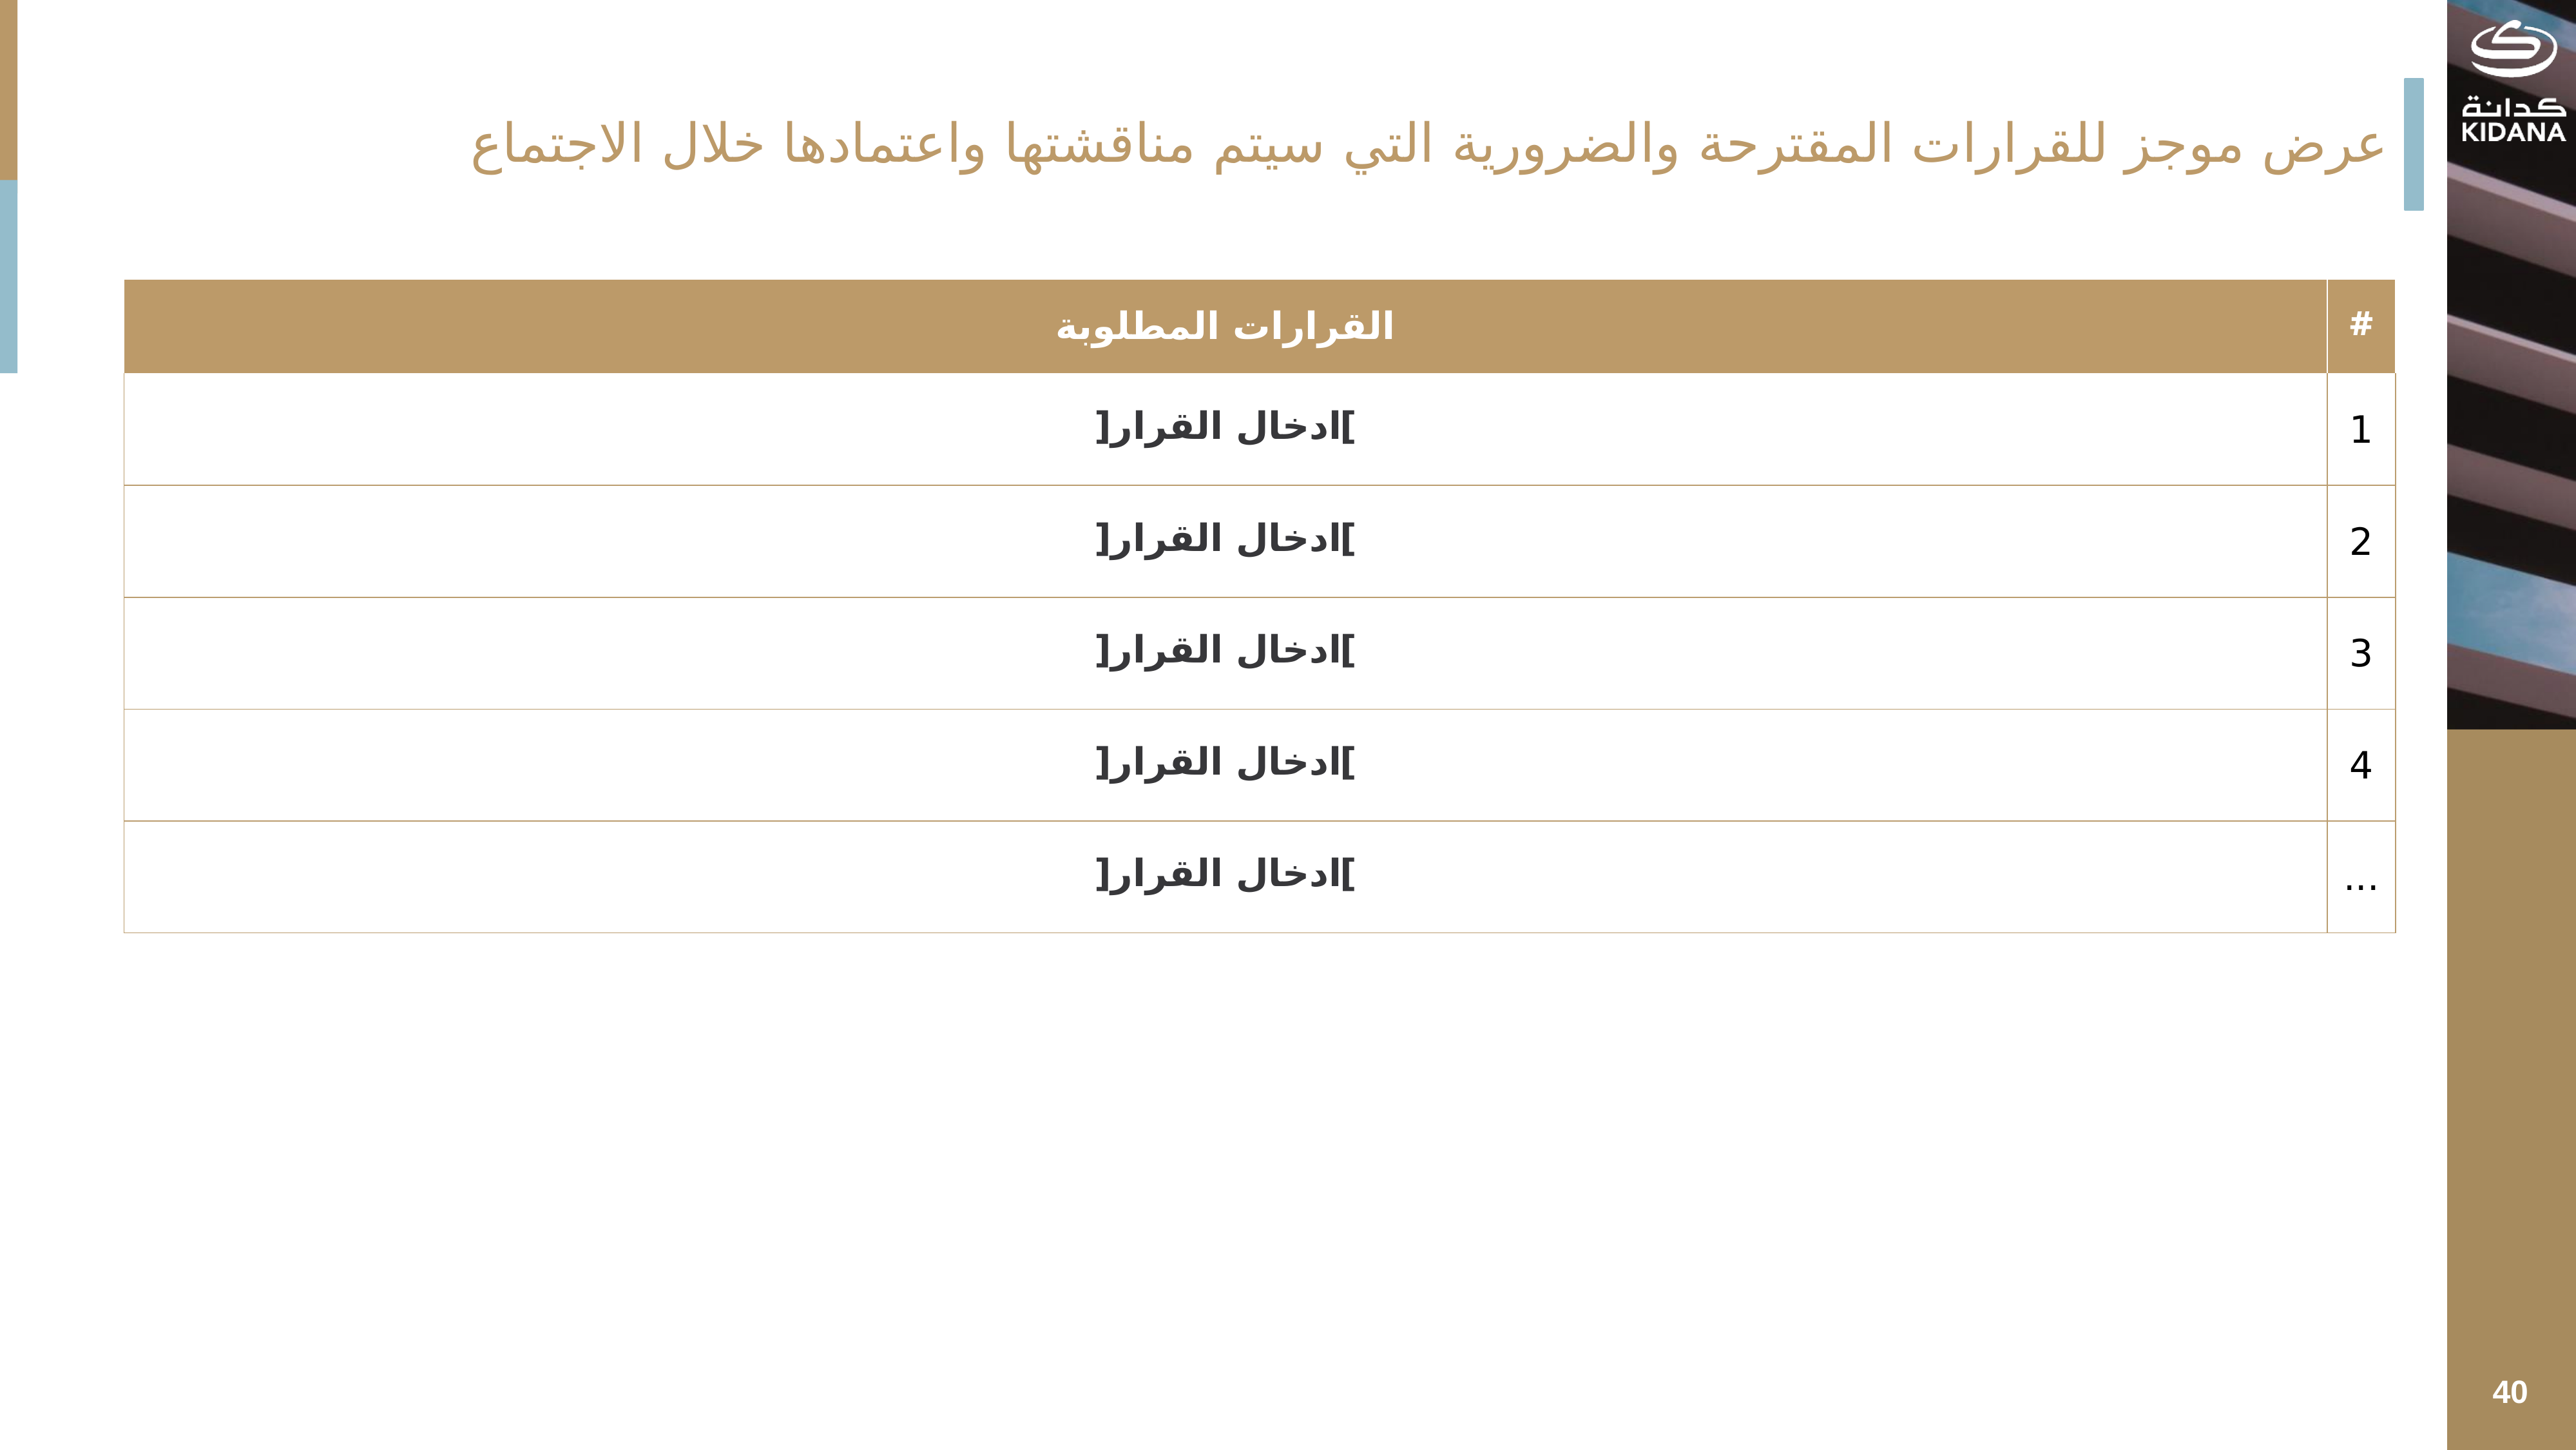

عرض موجز للقرارات المقترحة والضرورية التي سيتم مناقشتها واعتمادها خلال الاجتماع
| القرارات المطلوبة | # |
| --- | --- |
| ]ادخال القرار[ | 1 |
| ]ادخال القرار[ | 2 |
| ]ادخال القرار[ | 3 |
| ]ادخال القرار[ | 4 |
| ]ادخال القرار[ | ... |